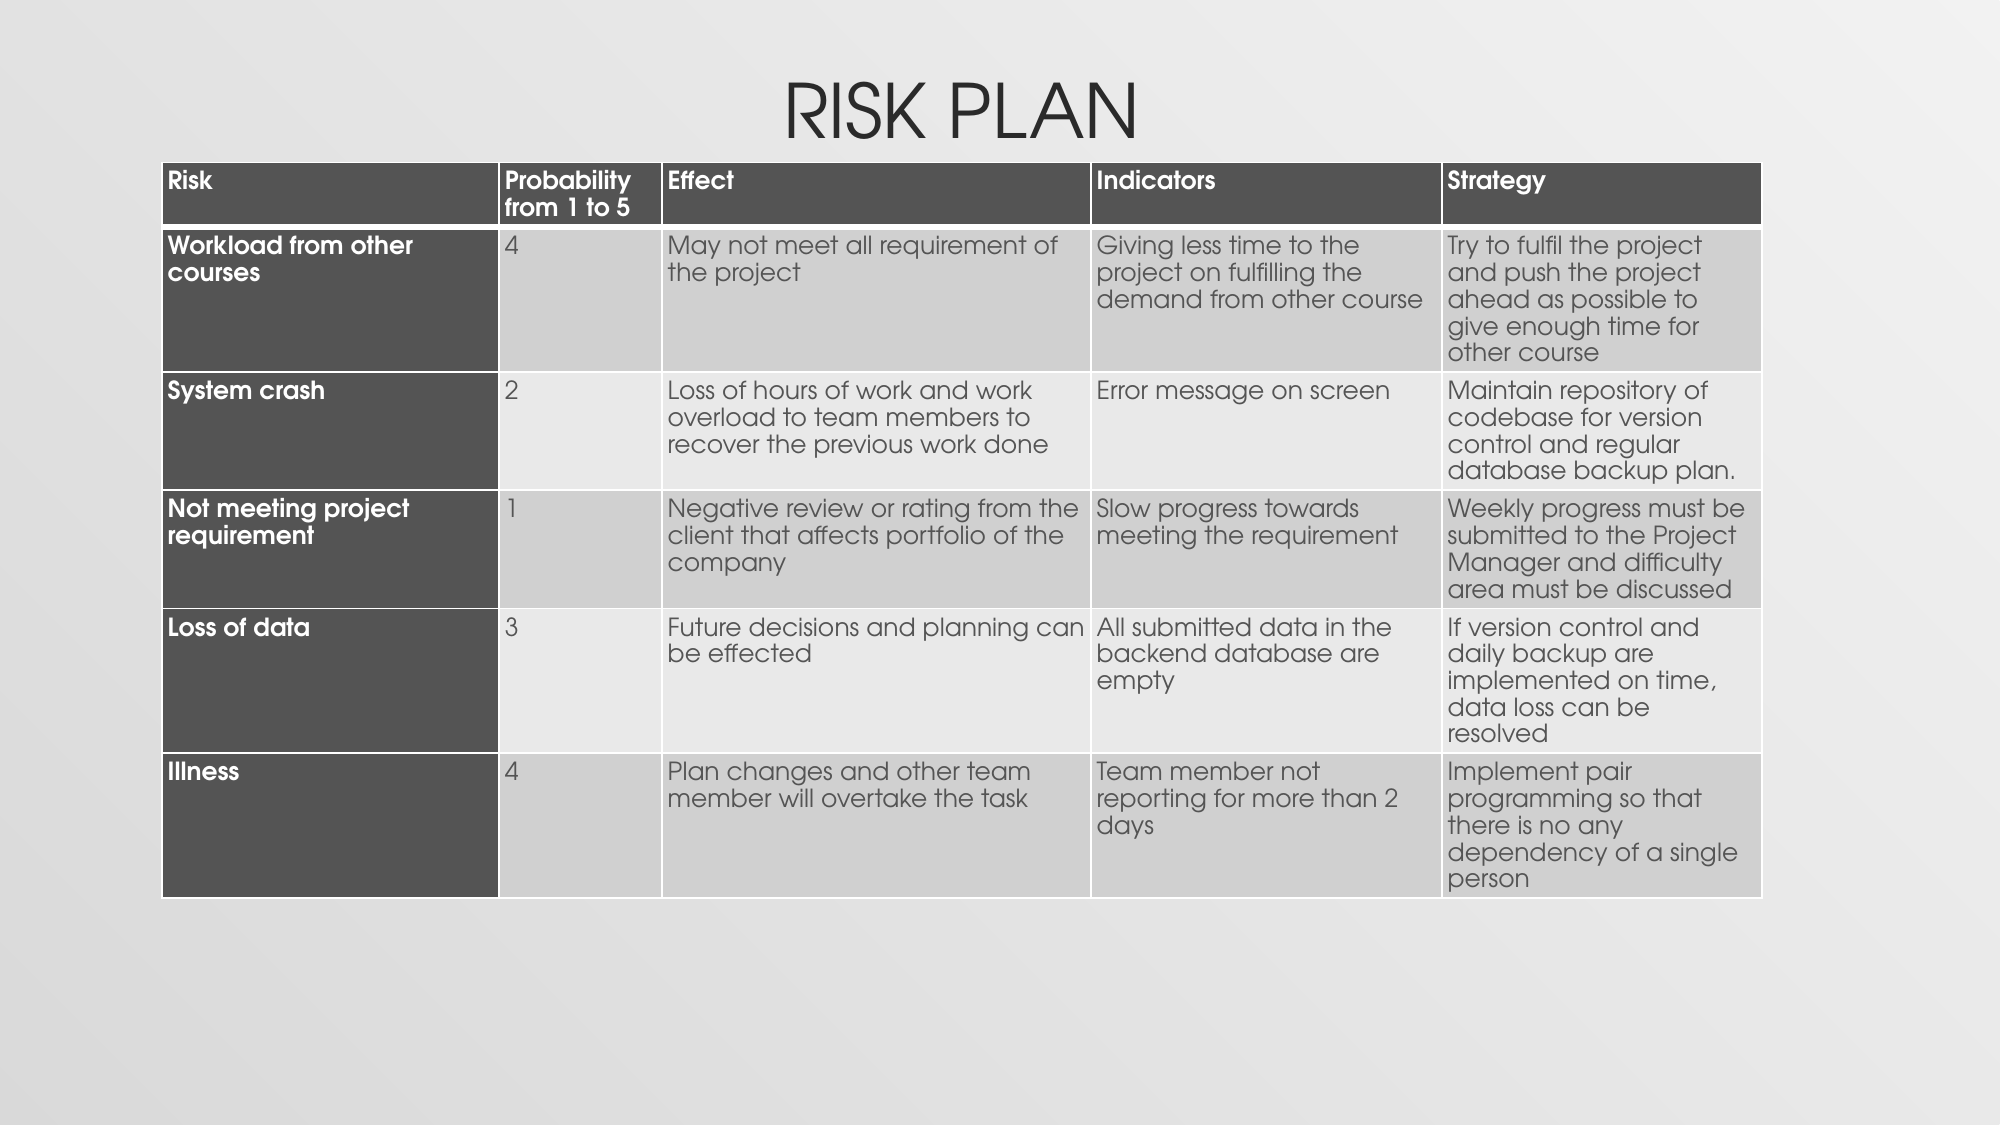

# Risk plan
| Risk | Probability from 1 to 5 | Effect | Indicators | Strategy |
| --- | --- | --- | --- | --- |
| Workload from other courses | 4 | May not meet all requirement of the project | Giving less time to the project on fulfilling the demand from other course | Try to fulfil the project and push the project ahead as possible to give enough time for other course |
| System crash | 2 | Loss of hours of work and work overload to team members to recover the previous work done | Error message on screen | Maintain repository of codebase for version control and regular database backup plan. |
| Not meeting project requirement | 1 | Negative review or rating from the client that affects portfolio of the company | Slow progress towards meeting the requirement | Weekly progress must be submitted to the Project Manager and difficulty area must be discussed |
| Loss of data | 3 | Future decisions and planning can be effected | All submitted data in the backend database are empty | If version control and daily backup are implemented on time, data loss can be resolved |
| Illness | 4 | Plan changes and other team member will overtake the task | Team member not reporting for more than 2 days | Implement pair programming so that there is no any dependency of a single person |